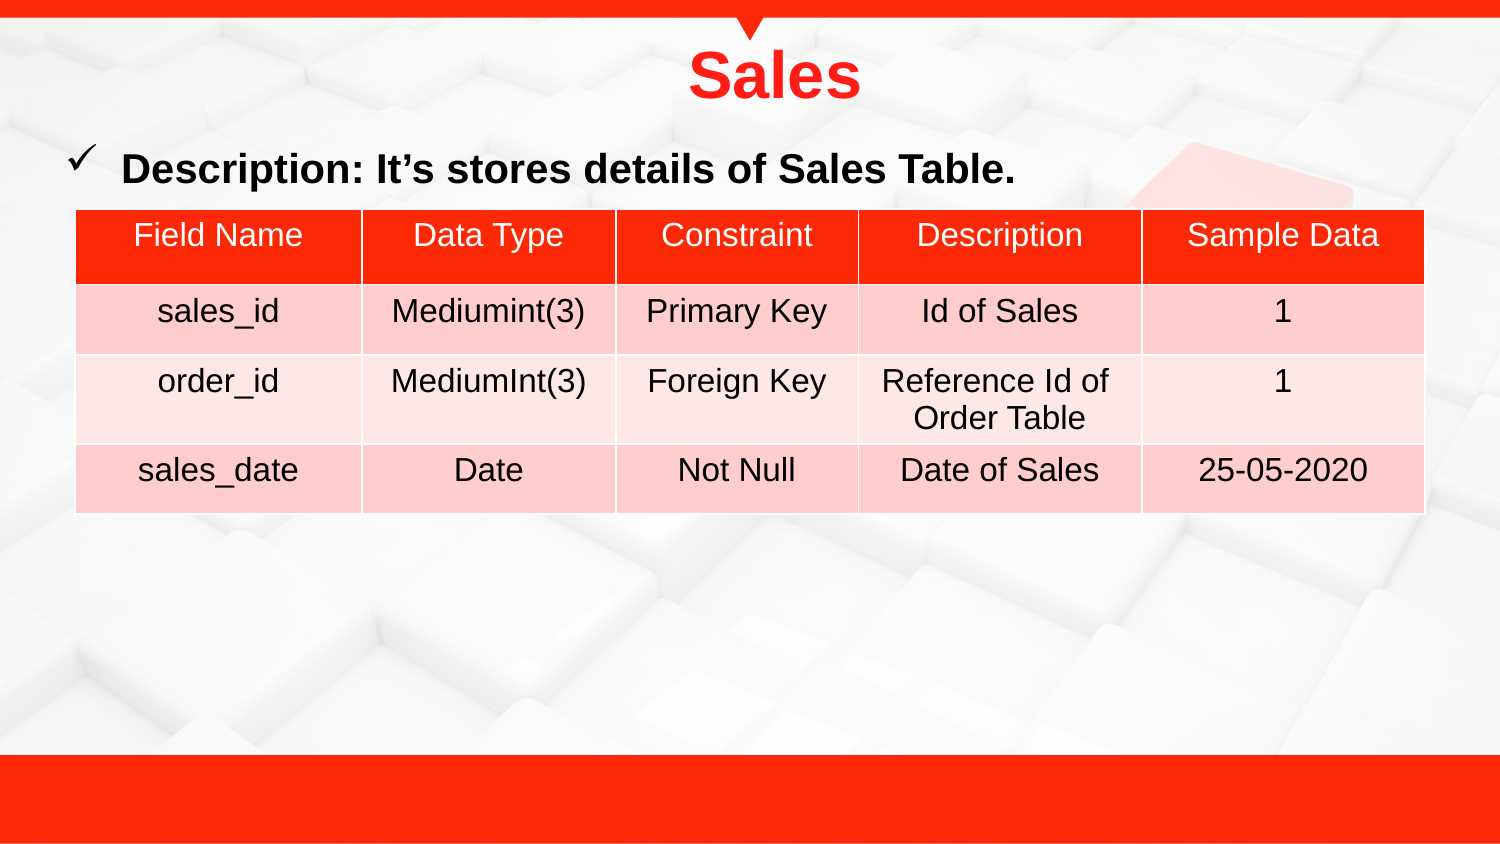

Sales
Description: It’s stores details of Sales Table.
| Field Name | Data Type | Constraint | Description | Sample Data |
| --- | --- | --- | --- | --- |
| sales\_id | Mediumint(3) | Primary Key | Id of Sales | 1 |
| order\_id | MediumInt(3) | Foreign Key | Reference Id of Order Table | 1 |
| sales\_date | Date | Not Null | Date of Sales | 25-05-2020 |